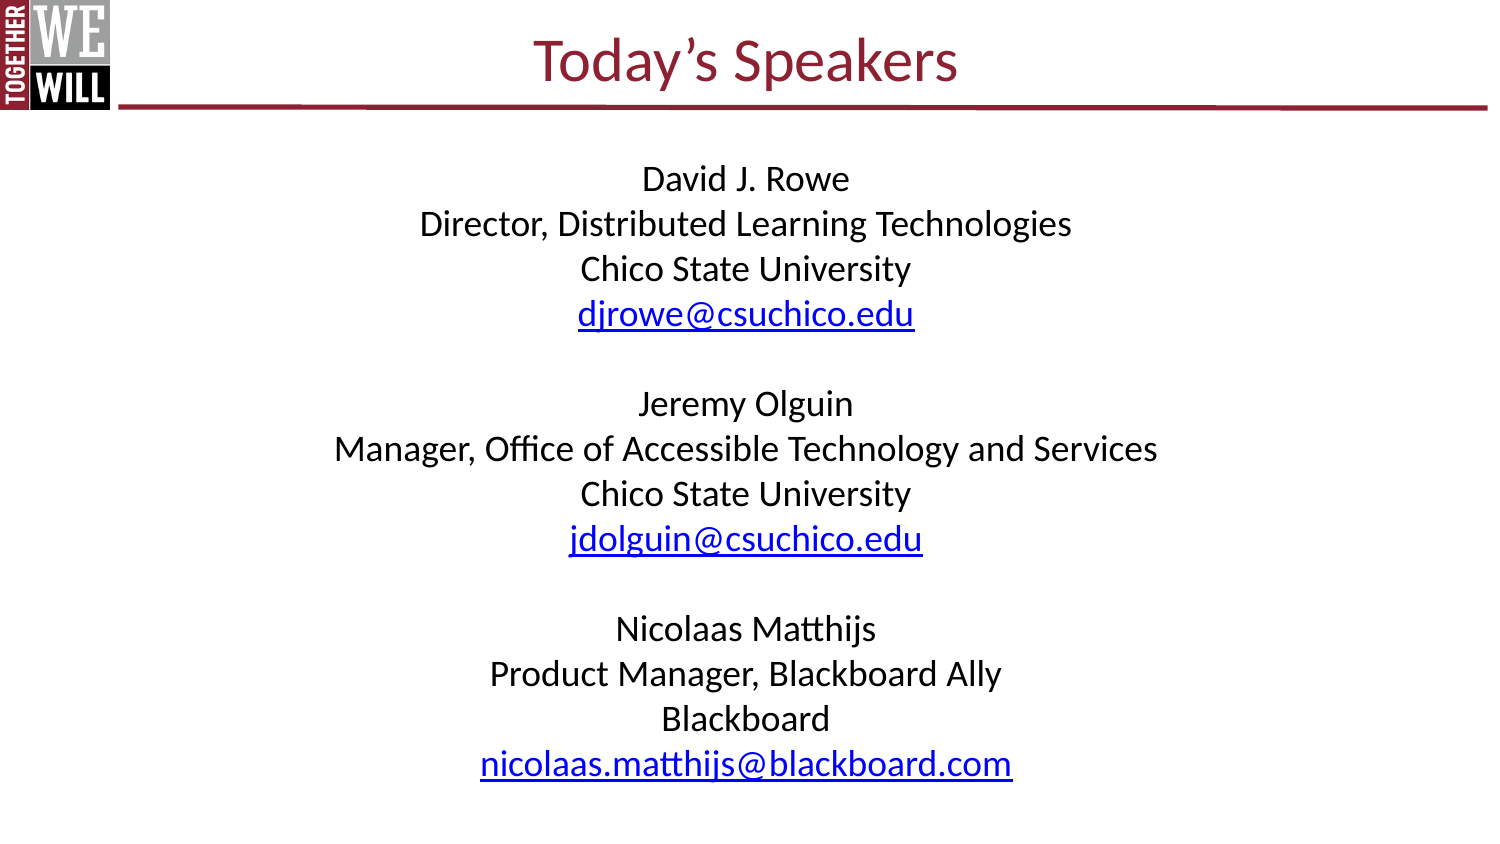

Today’s Speakers
David J. Rowe
Director, Distributed Learning Technologies
Chico State University
djrowe@csuchico.edu

Jeremy Olguin
Manager, Office of Accessible Technology and Services
Chico State University
jdolguin@csuchico.edu

Nicolaas Matthijs
Product Manager, Blackboard Ally
Blackboard
nicolaas.matthijs@blackboard.com